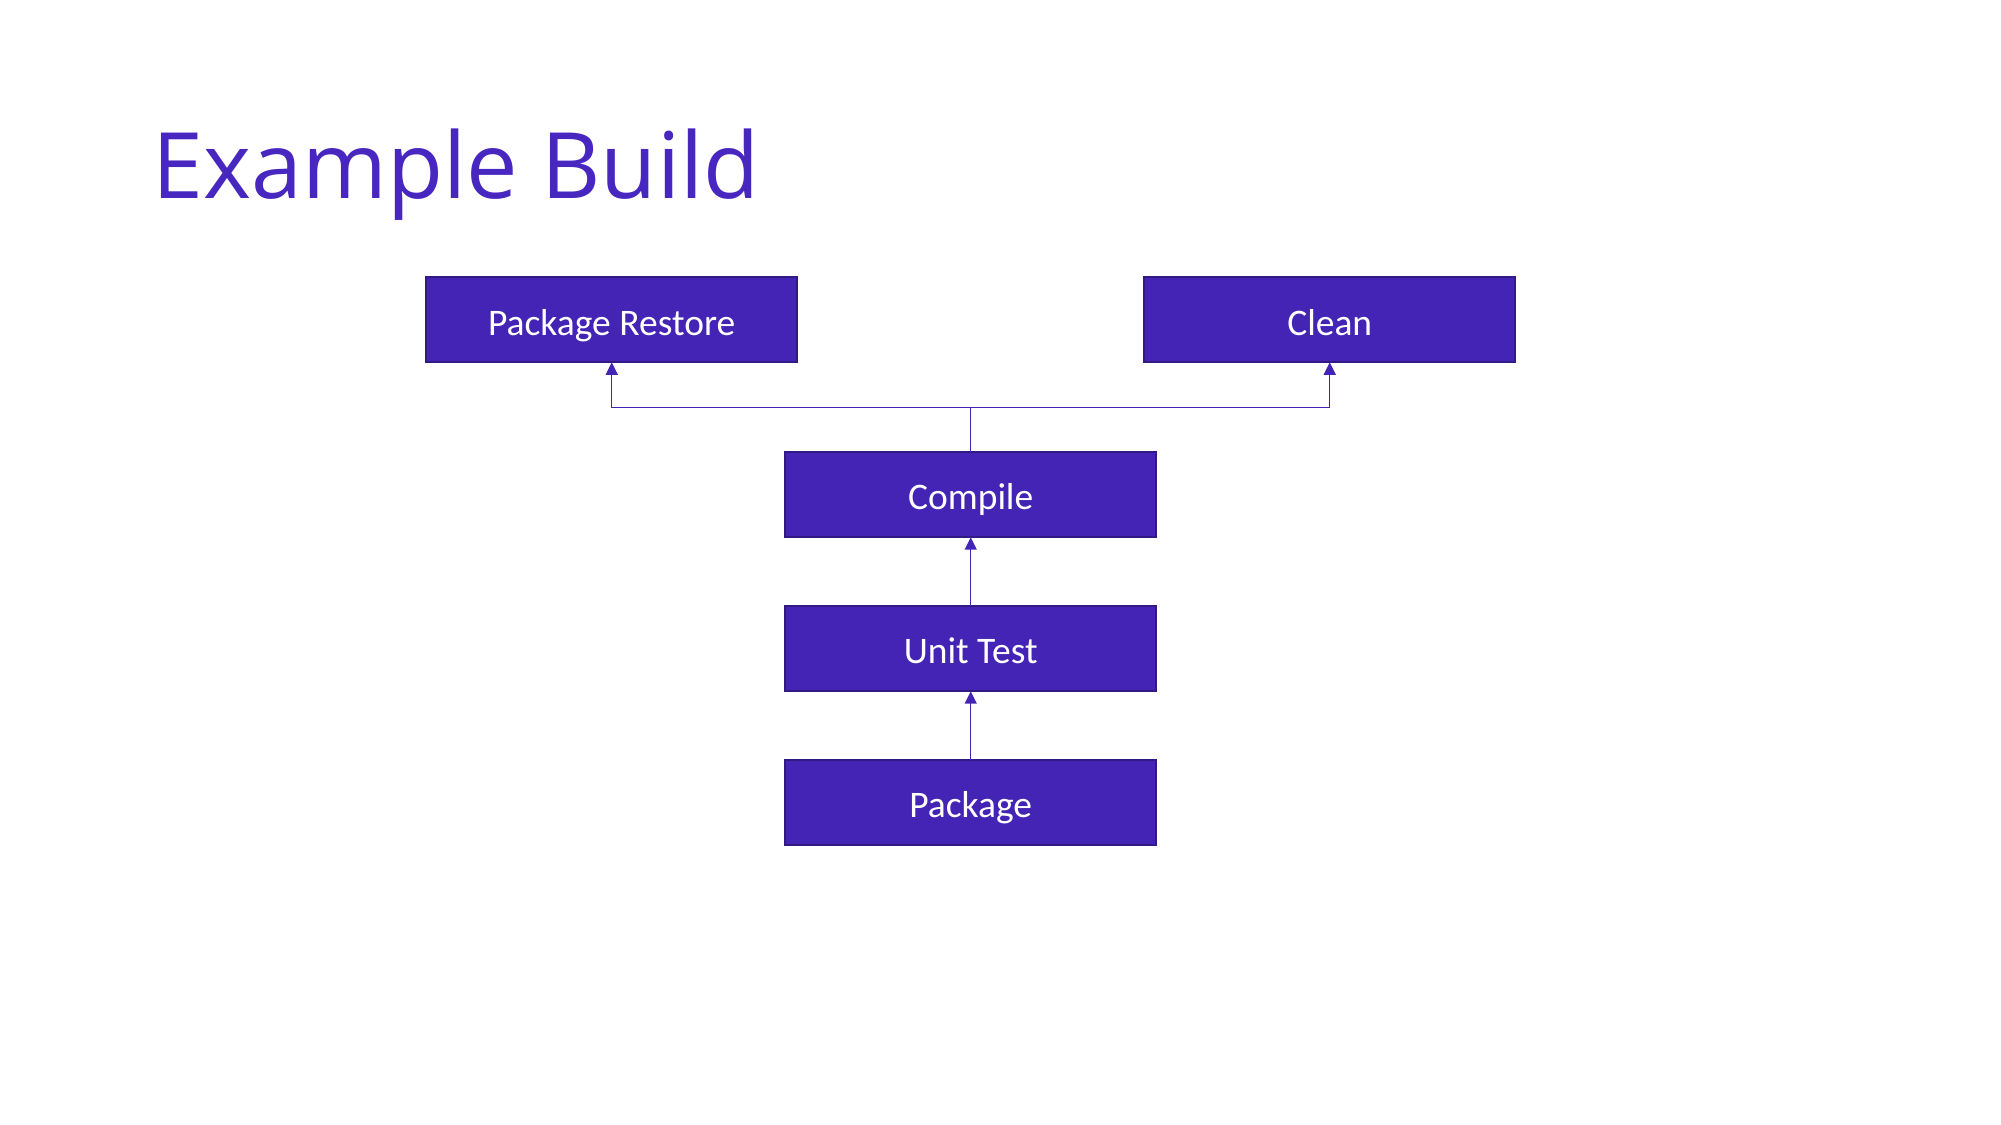

# Example Build
Package Restore
Clean
Compile
Unit Test
Package